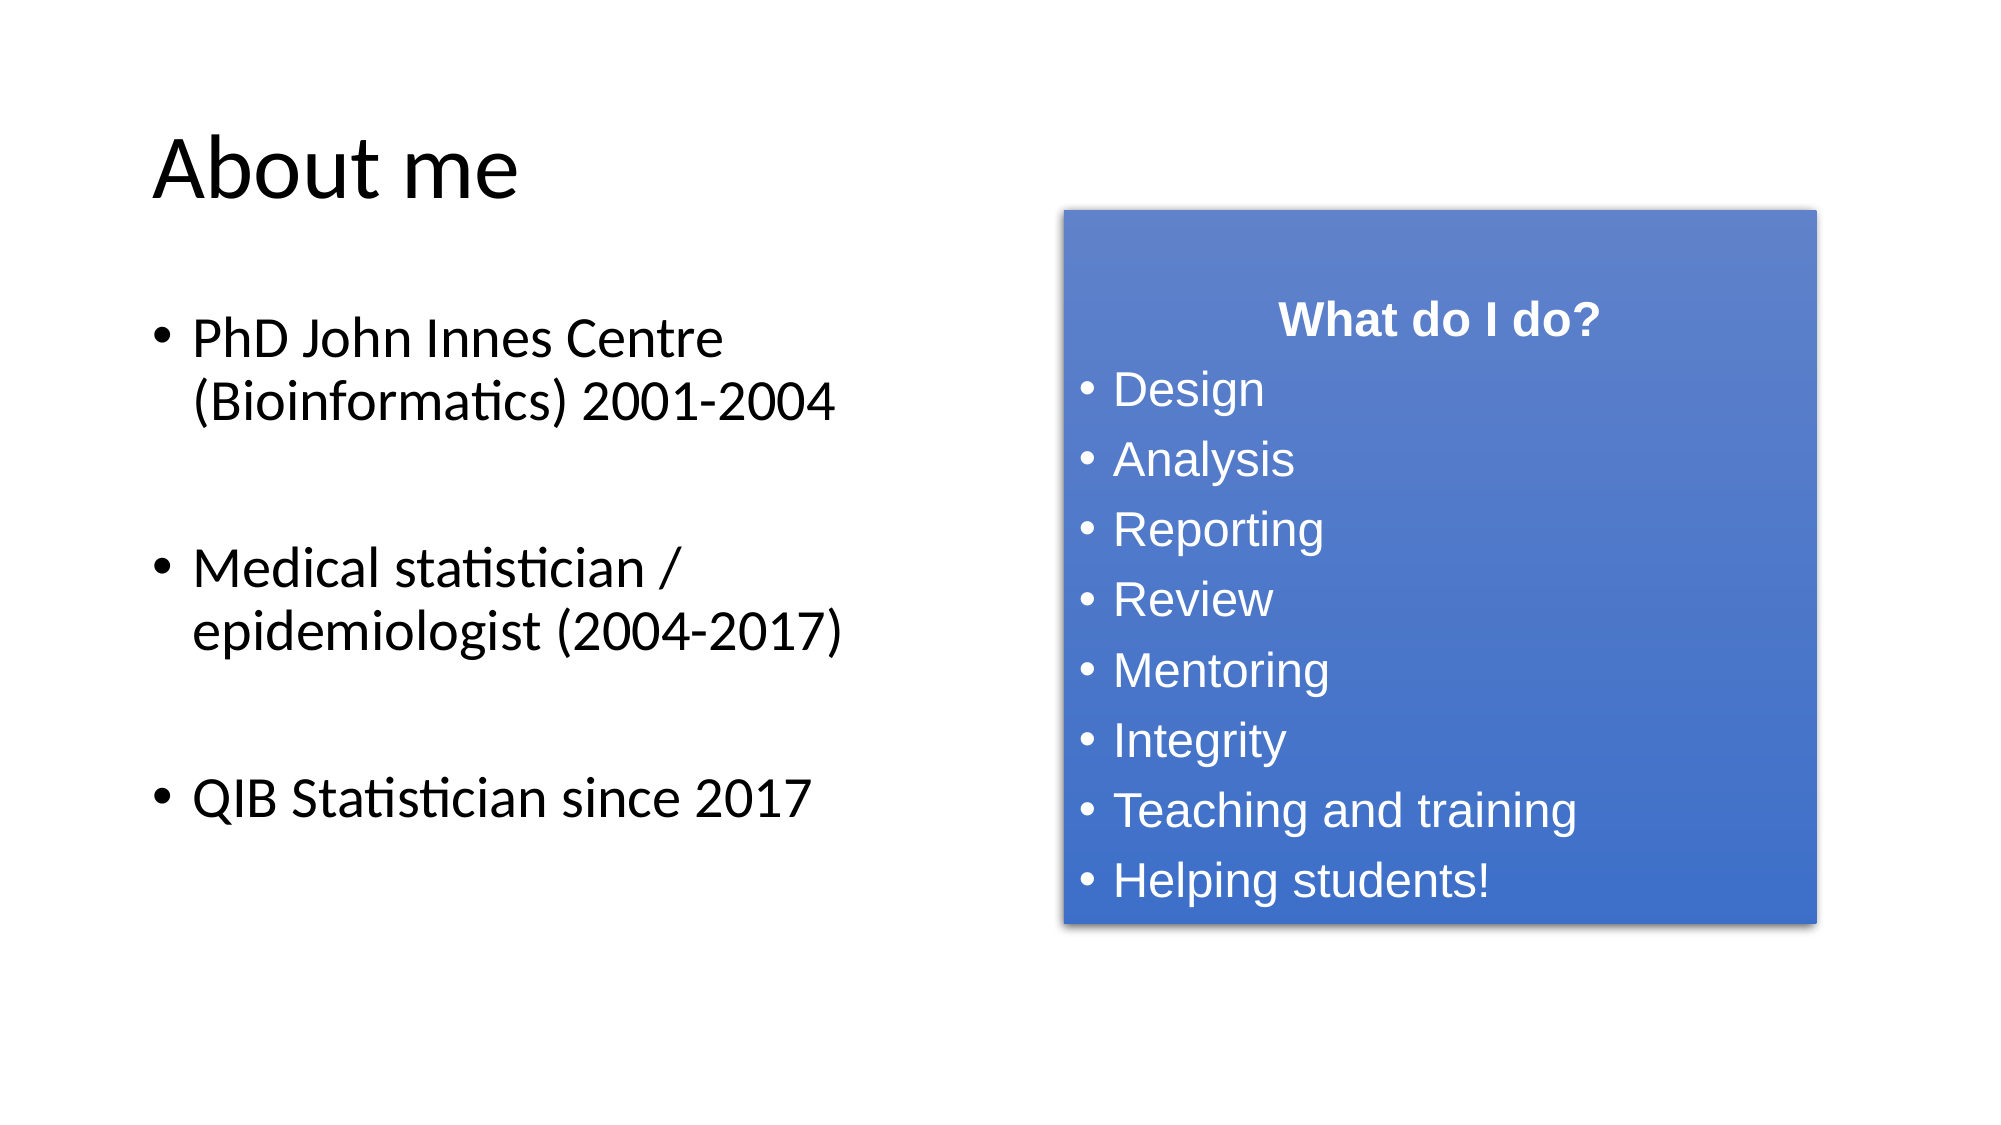

# About me

What do I do?
Design
Analysis
Reporting
Review
Mentoring
Integrity
Teaching and training
Helping students!
PhD John Innes Centre (Bioinformatics) 2001-2004

Medical statistician / epidemiologist (2004-2017)

QIB Statistician since 2017